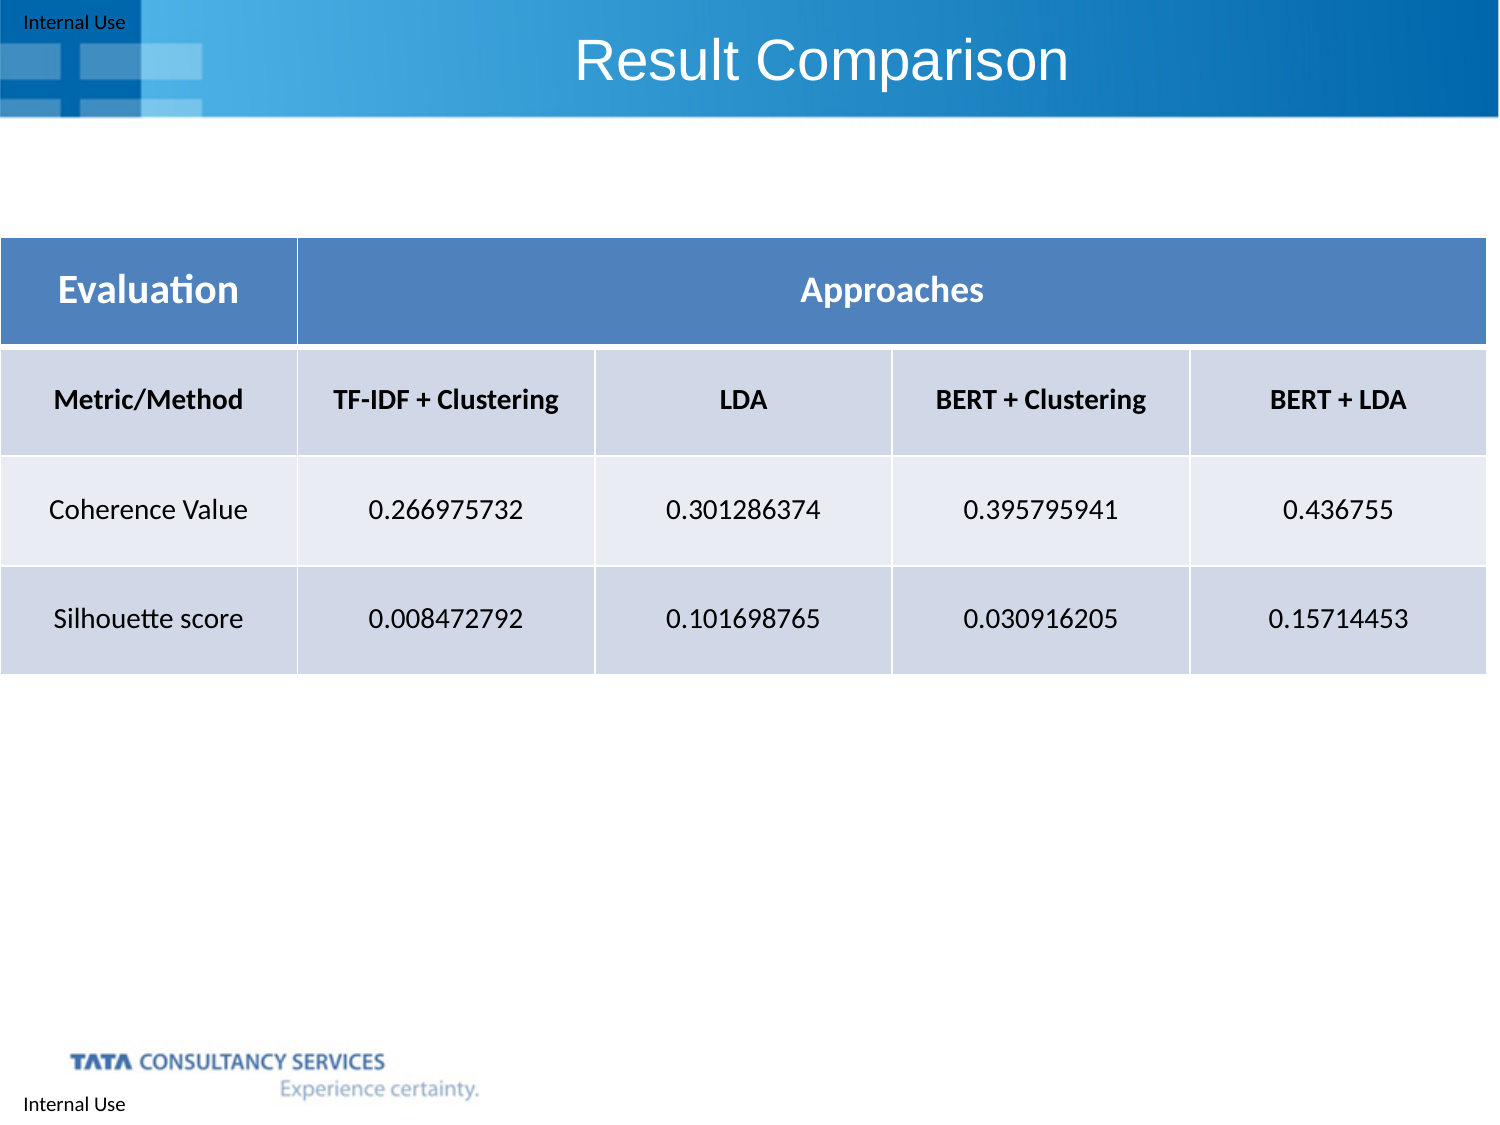

# Result Comparison
| Evaluation | Approaches |  |  |  |
| --- | --- | --- | --- | --- |
| Metric/Method | TF-IDF + Clustering | LDA | BERT + Clustering | BERT + LDA |
| Coherence Value | 0.266975732 | 0.301286374 | 0.395795941 | 0.436755 |
| Silhouette score | 0.008472792 | 0.101698765 | 0.030916205 | 0.15714453 |